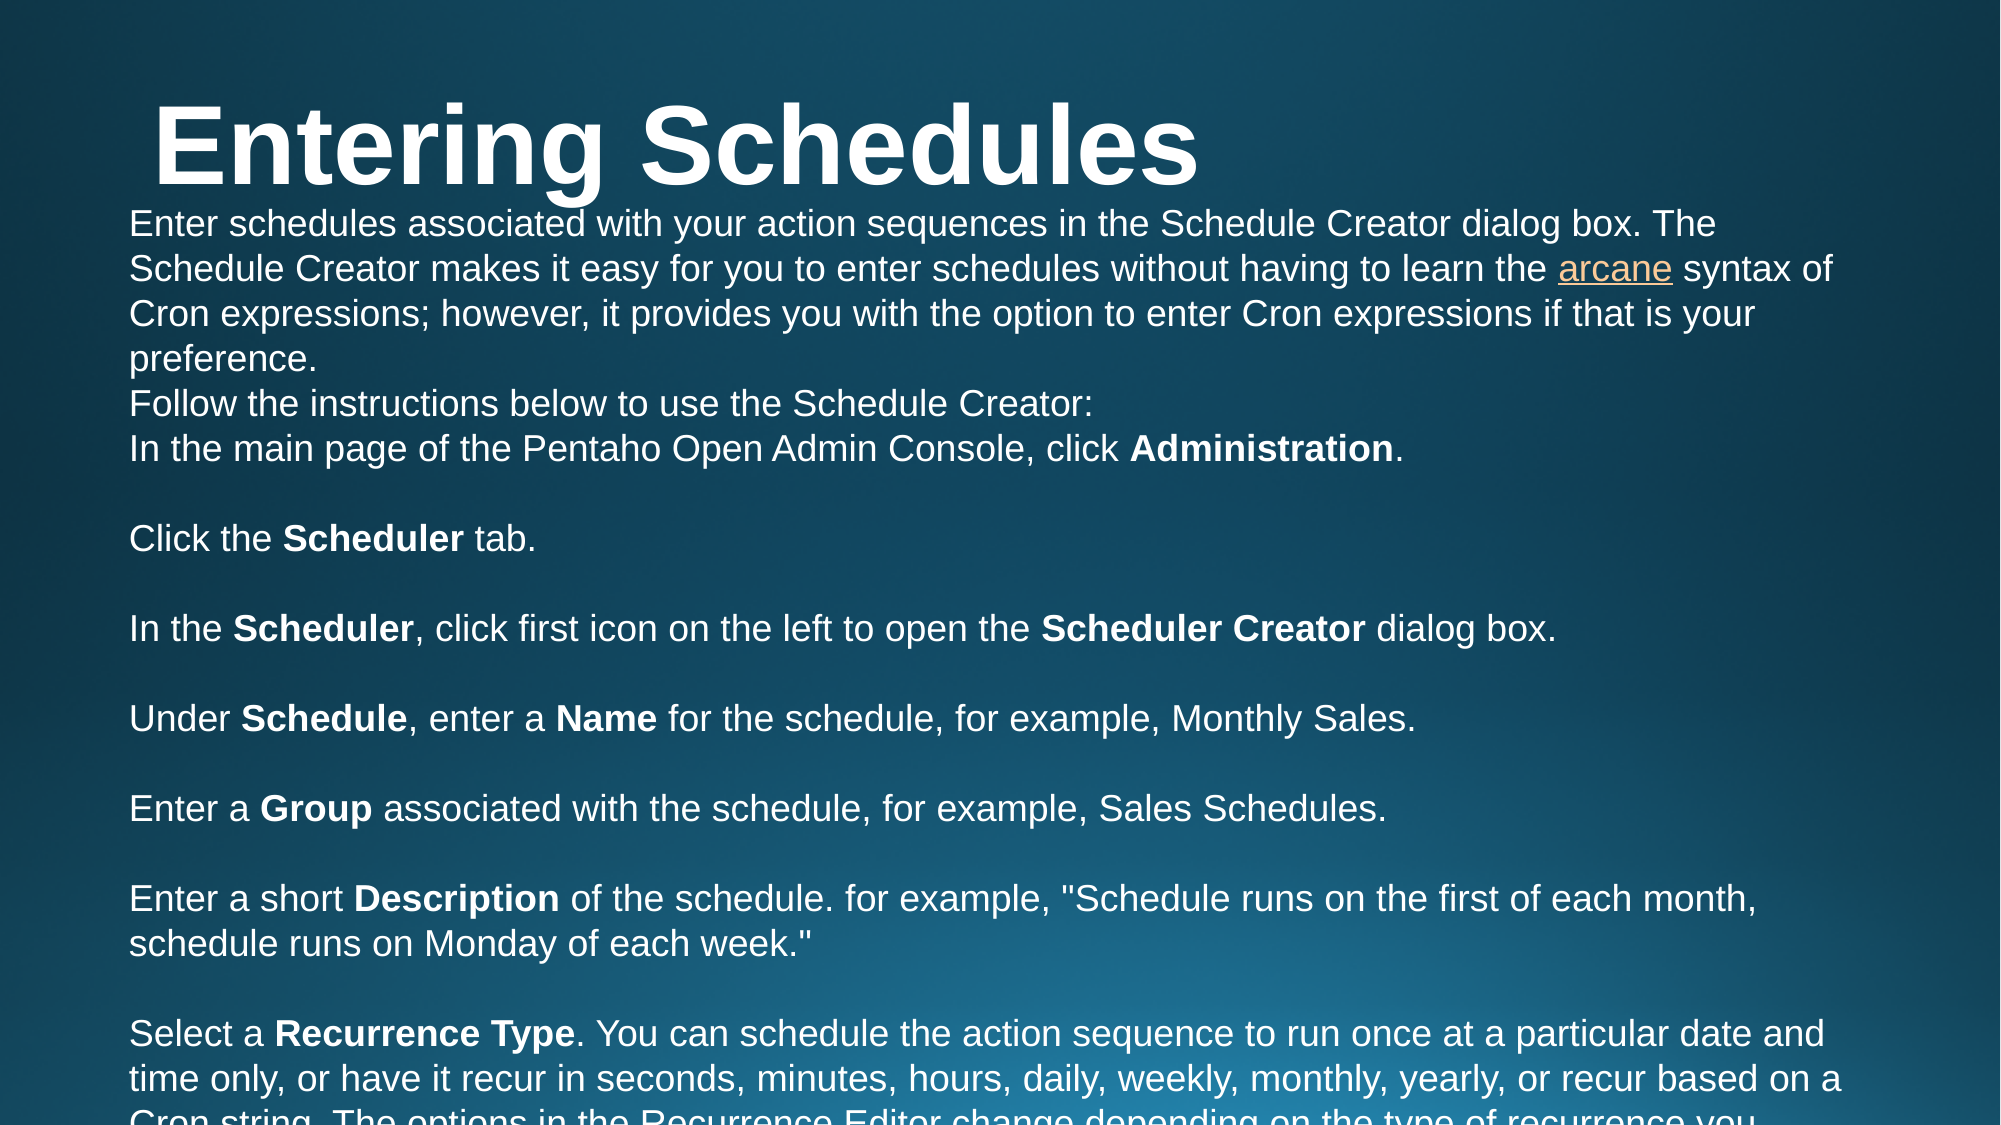

# Entering Schedules
Enter schedules associated with your action sequences in the Schedule Creator dialog box. The Schedule Creator makes it easy for you to enter schedules without having to learn the arcane syntax of Cron expressions; however, it provides you with the option to enter Cron expressions if that is your preference.
Follow the instructions below to use the Schedule Creator:
In the main page of the Pentaho Open Admin Console, click Administration.
Click the Scheduler tab.
In the Scheduler, click first icon on the left to open the Scheduler Creator dialog box.
Under Schedule, enter a Name for the schedule, for example, Monthly Sales.
Enter a Group associated with the schedule, for example, Sales Schedules.
Enter a short Description of the schedule. for example, "Schedule runs on the first of each month, schedule runs on Monday of each week."
Select a Recurrence Type. You can schedule the action sequence to run once at a particular date and time only, or have it recur in seconds, minutes, hours, daily, weekly, monthly, yearly, or recur based on a Cron string. The options in the Recurrence Editor change depending on the type of recurrence you select.